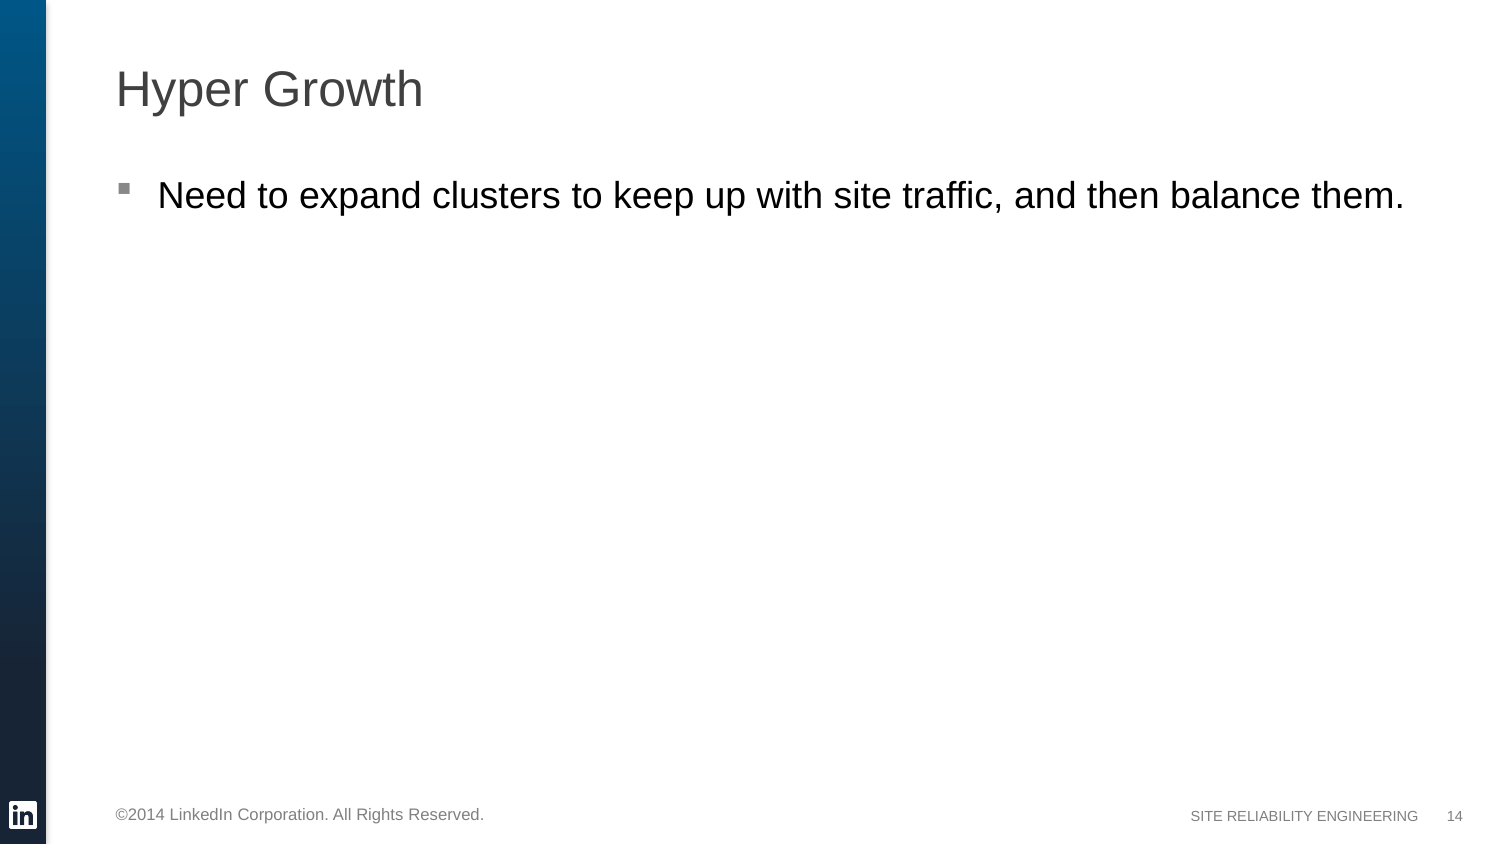

# Hyper Growth
Need to expand clusters to keep up with site traffic, and then balance them.
14